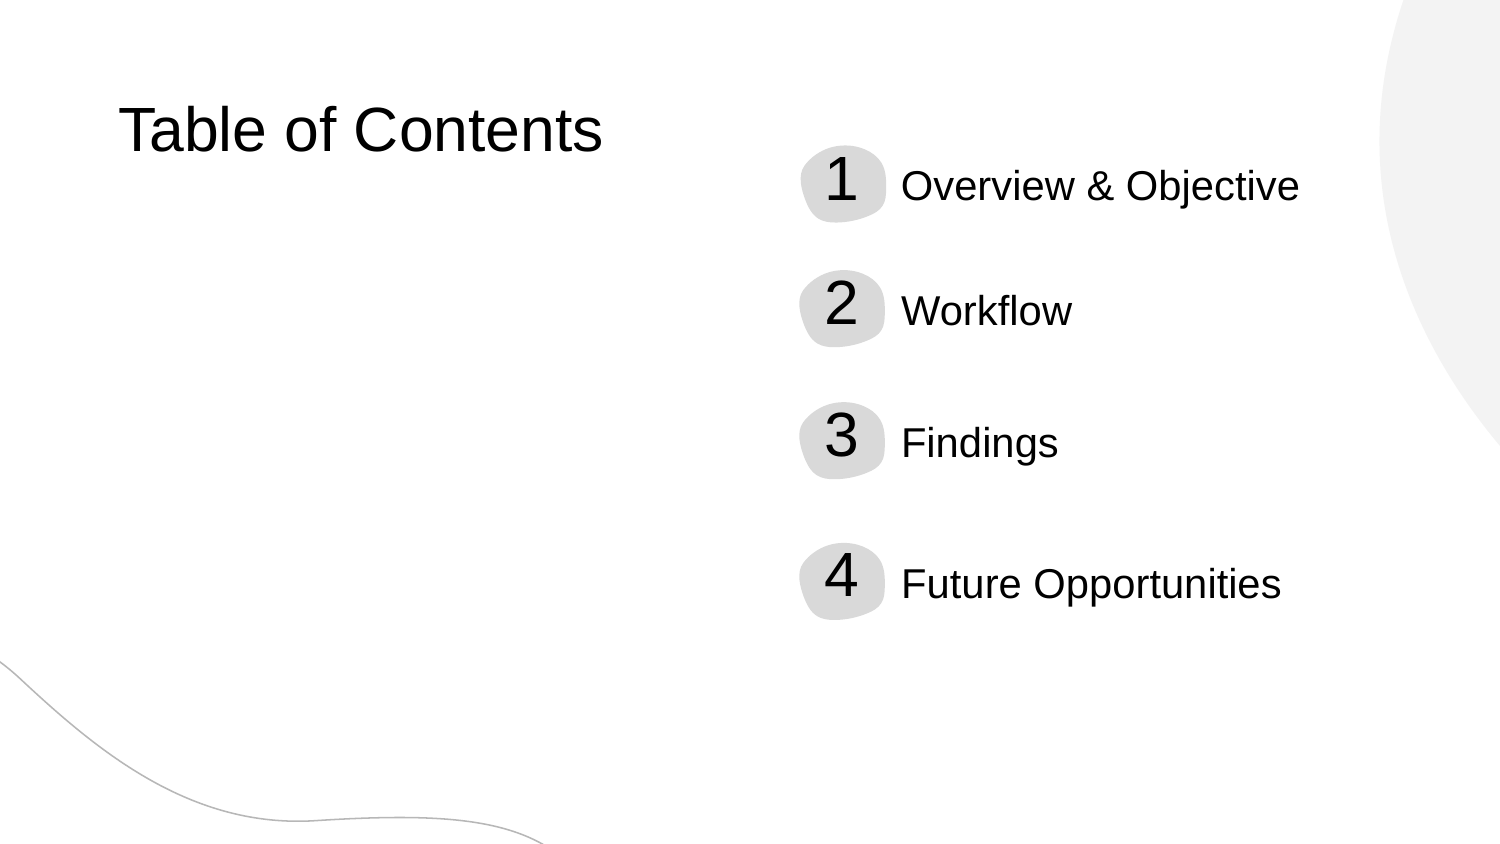

# Table of Contents

Overview & Objective
1

Workflow
2

Findings
3

Future Opportunities
4